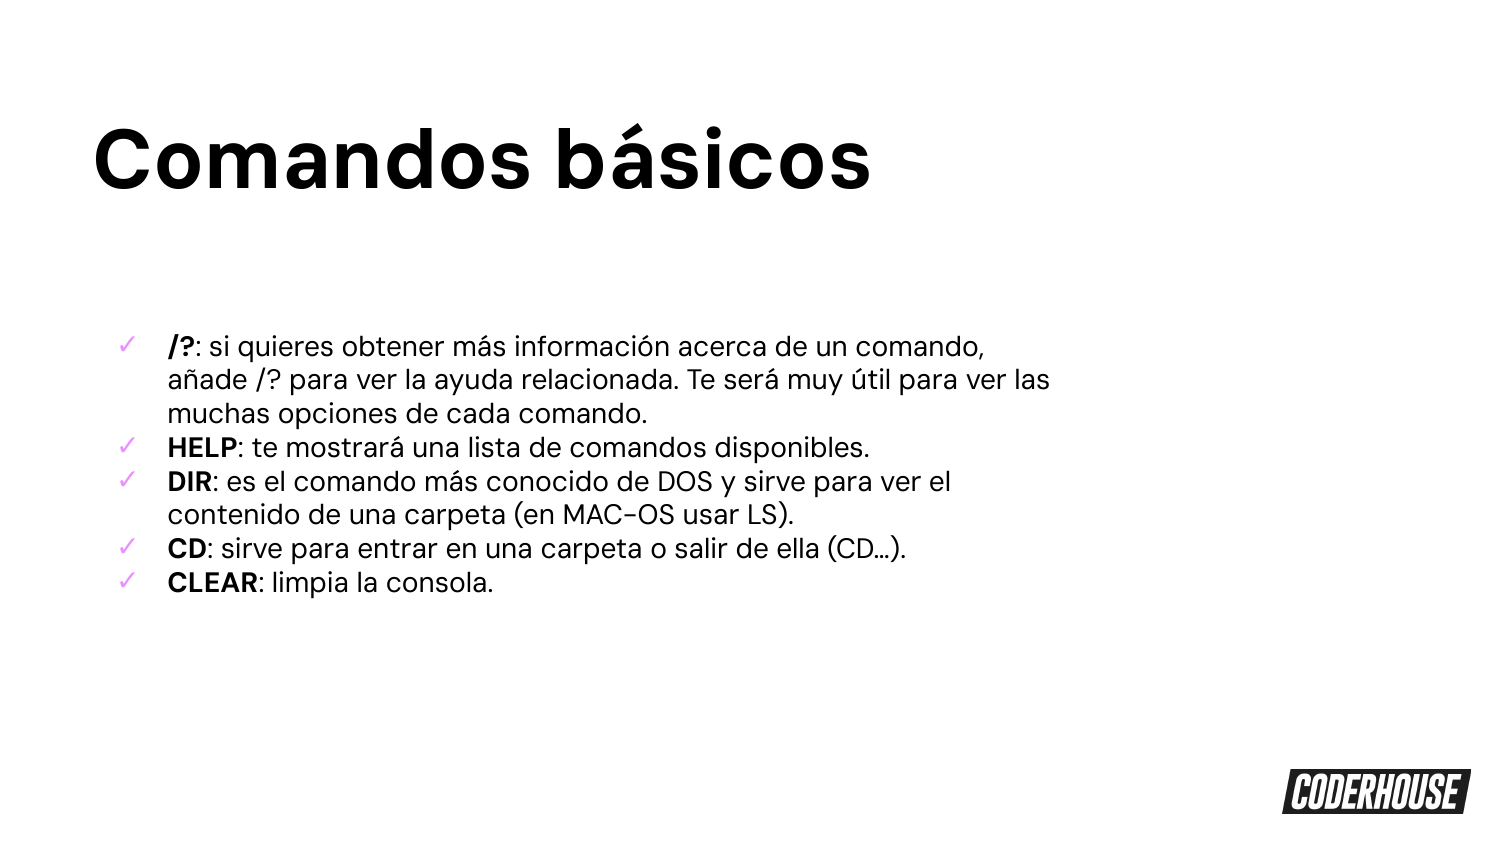

Comandos básicos
/?: si quieres obtener más información acerca de un comando, añade /? para ver la ayuda relacionada. Te será muy útil para ver las muchas opciones de cada comando.
HELP: te mostrará una lista de comandos disponibles.
DIR: es el comando más conocido de DOS y sirve para ver el contenido de una carpeta (en MAC-OS usar LS).
CD: sirve para entrar en una carpeta o salir de ella (CD…).
CLEAR: limpia la consola.